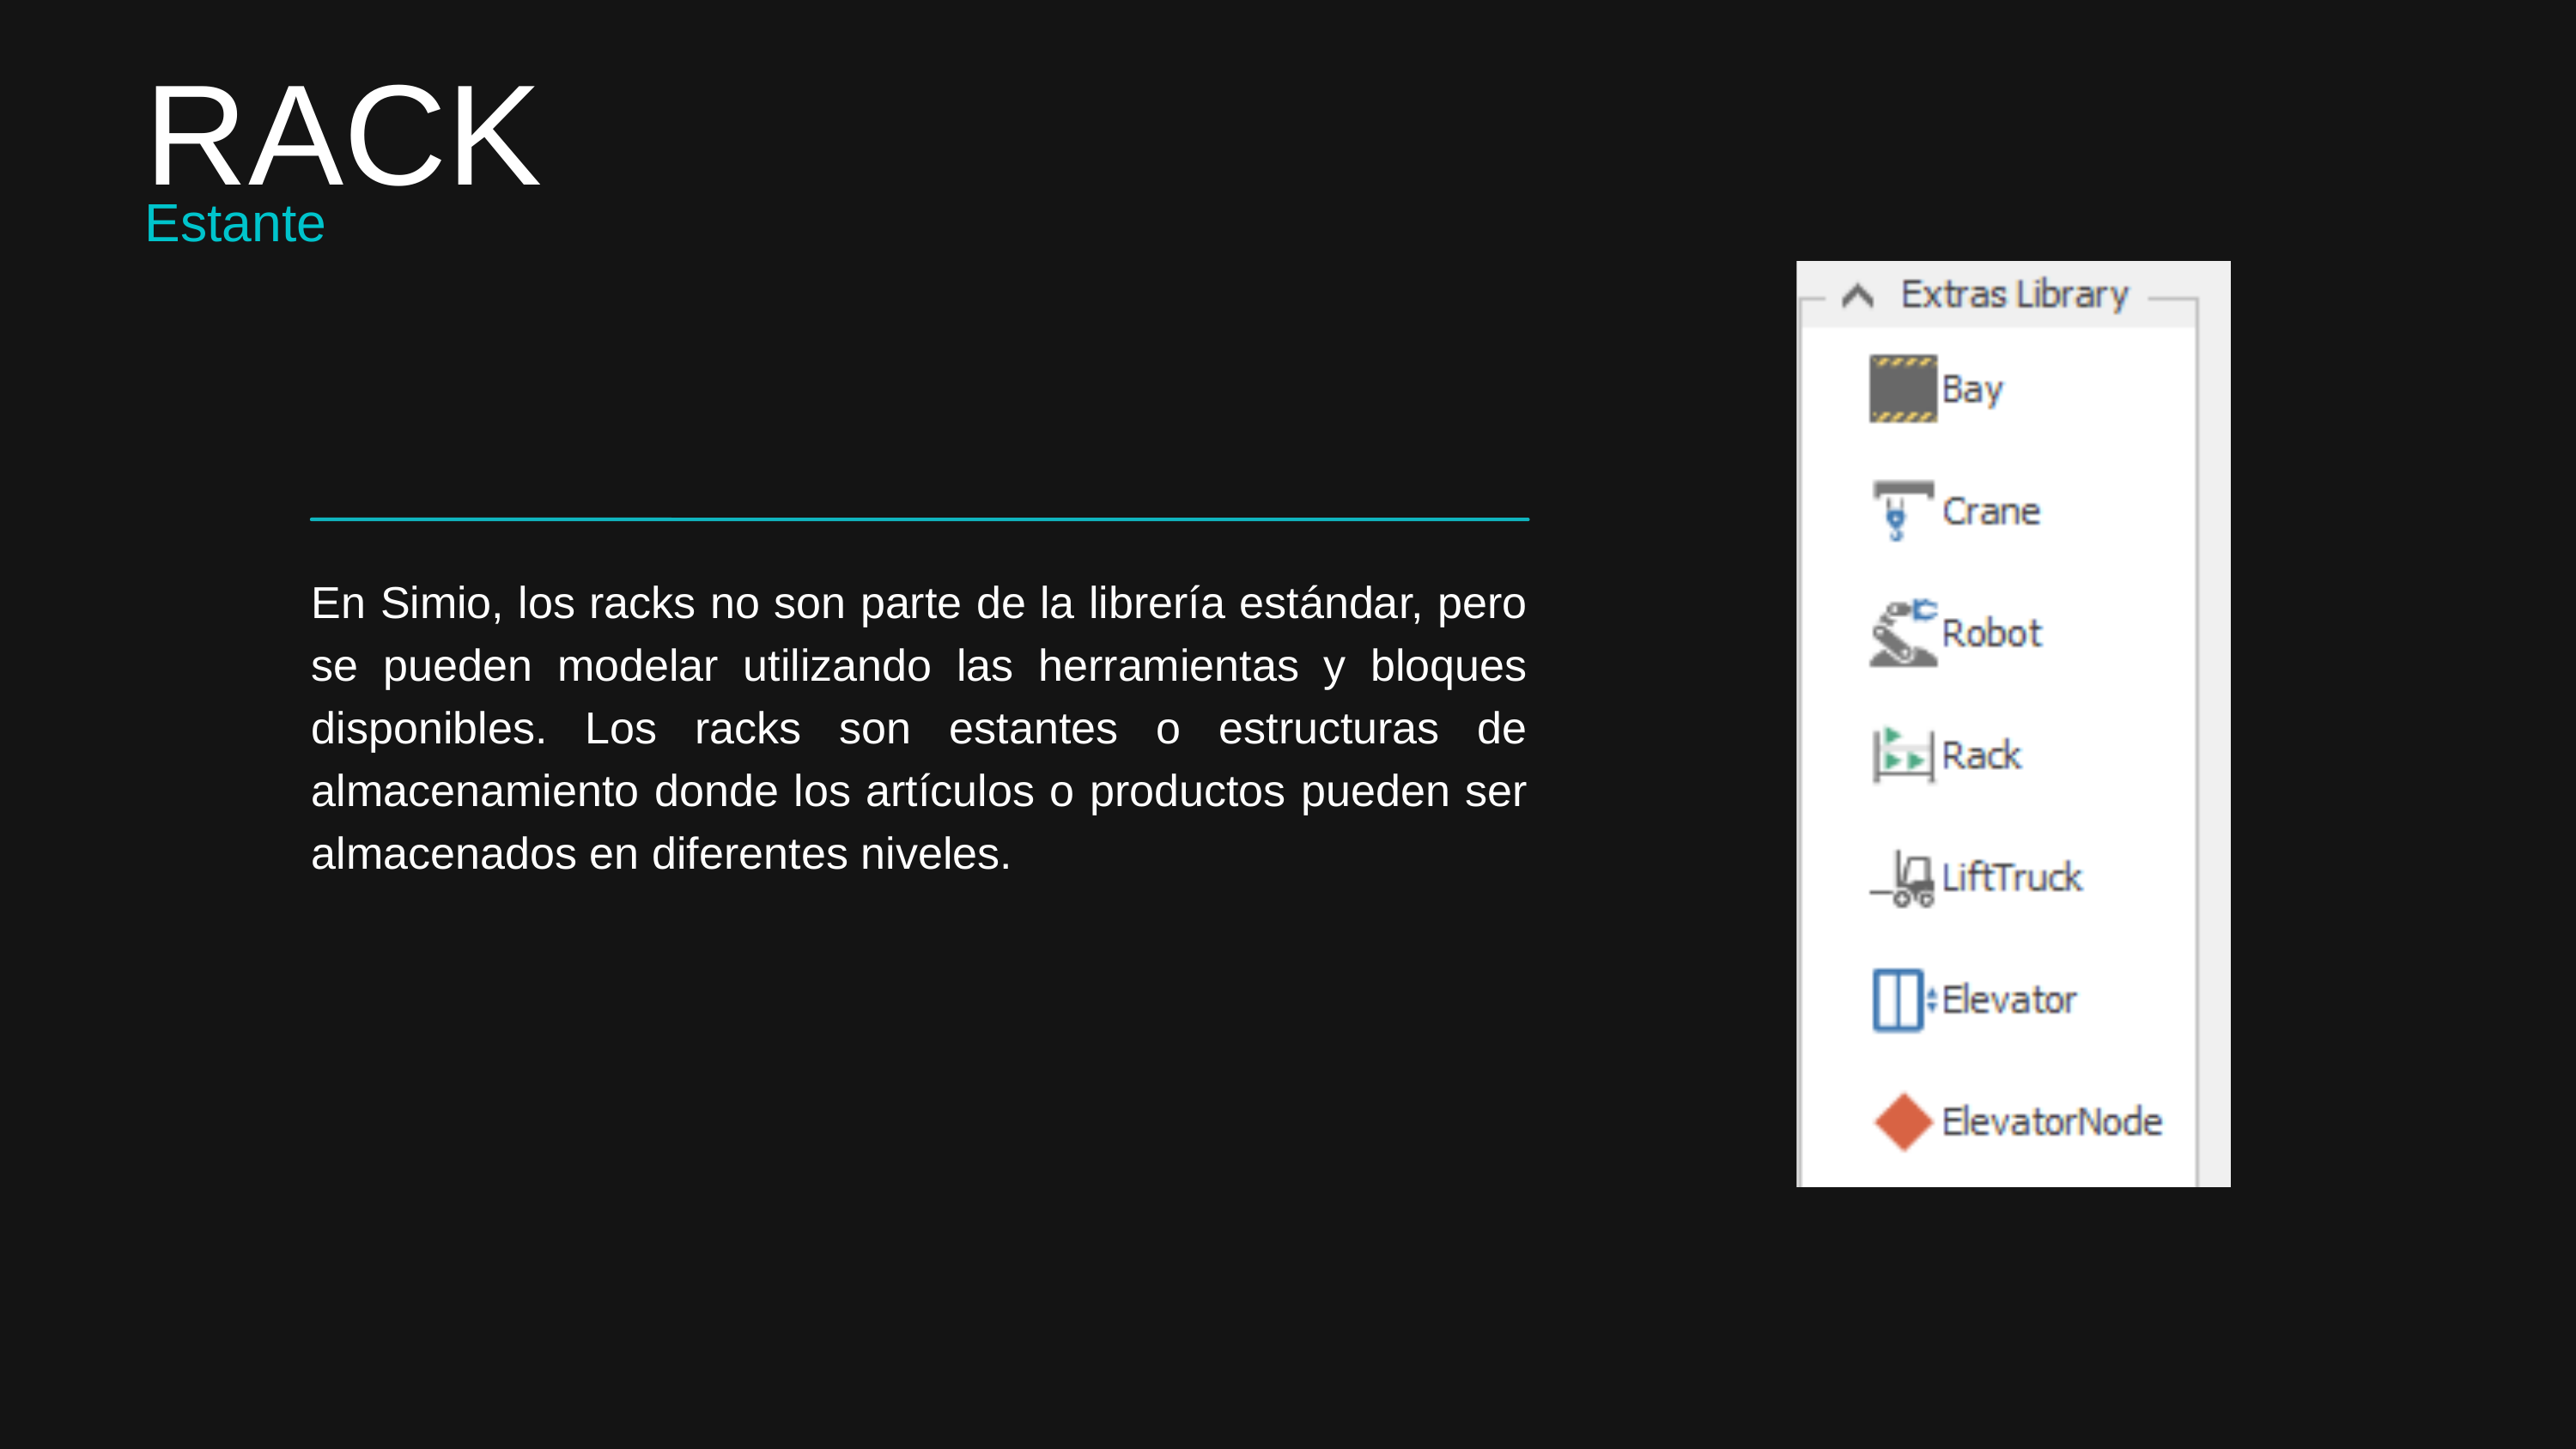

RACK
Estante

En Simio, los racks no son parte de la librería estándar, pero se pueden modelar utilizando las herramientas y bloques disponibles. Los racks son estantes o estructuras de almacenamiento donde los artículos o productos pueden ser almacenados en diferentes niveles.